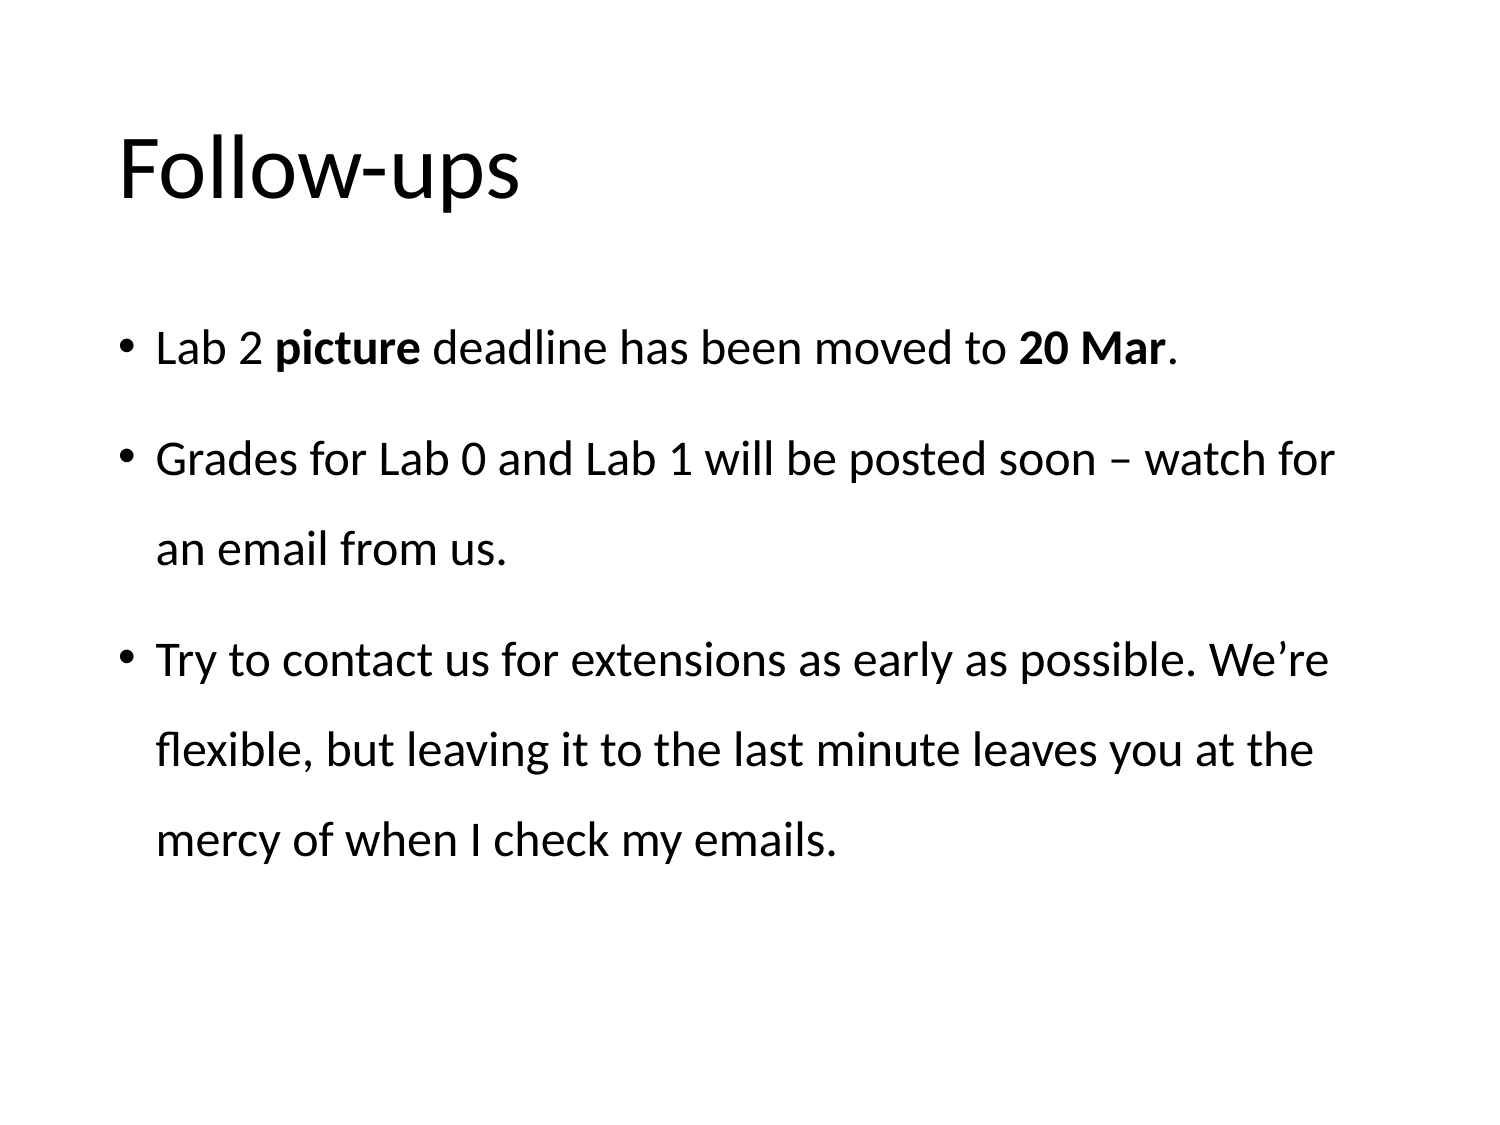

# Follow-ups
Lab 2 picture deadline has been moved to 20 Mar.
Grades for Lab 0 and Lab 1 will be posted soon – watch for an email from us.
Try to contact us for extensions as early as possible. We’re flexible, but leaving it to the last minute leaves you at the mercy of when I check my emails.